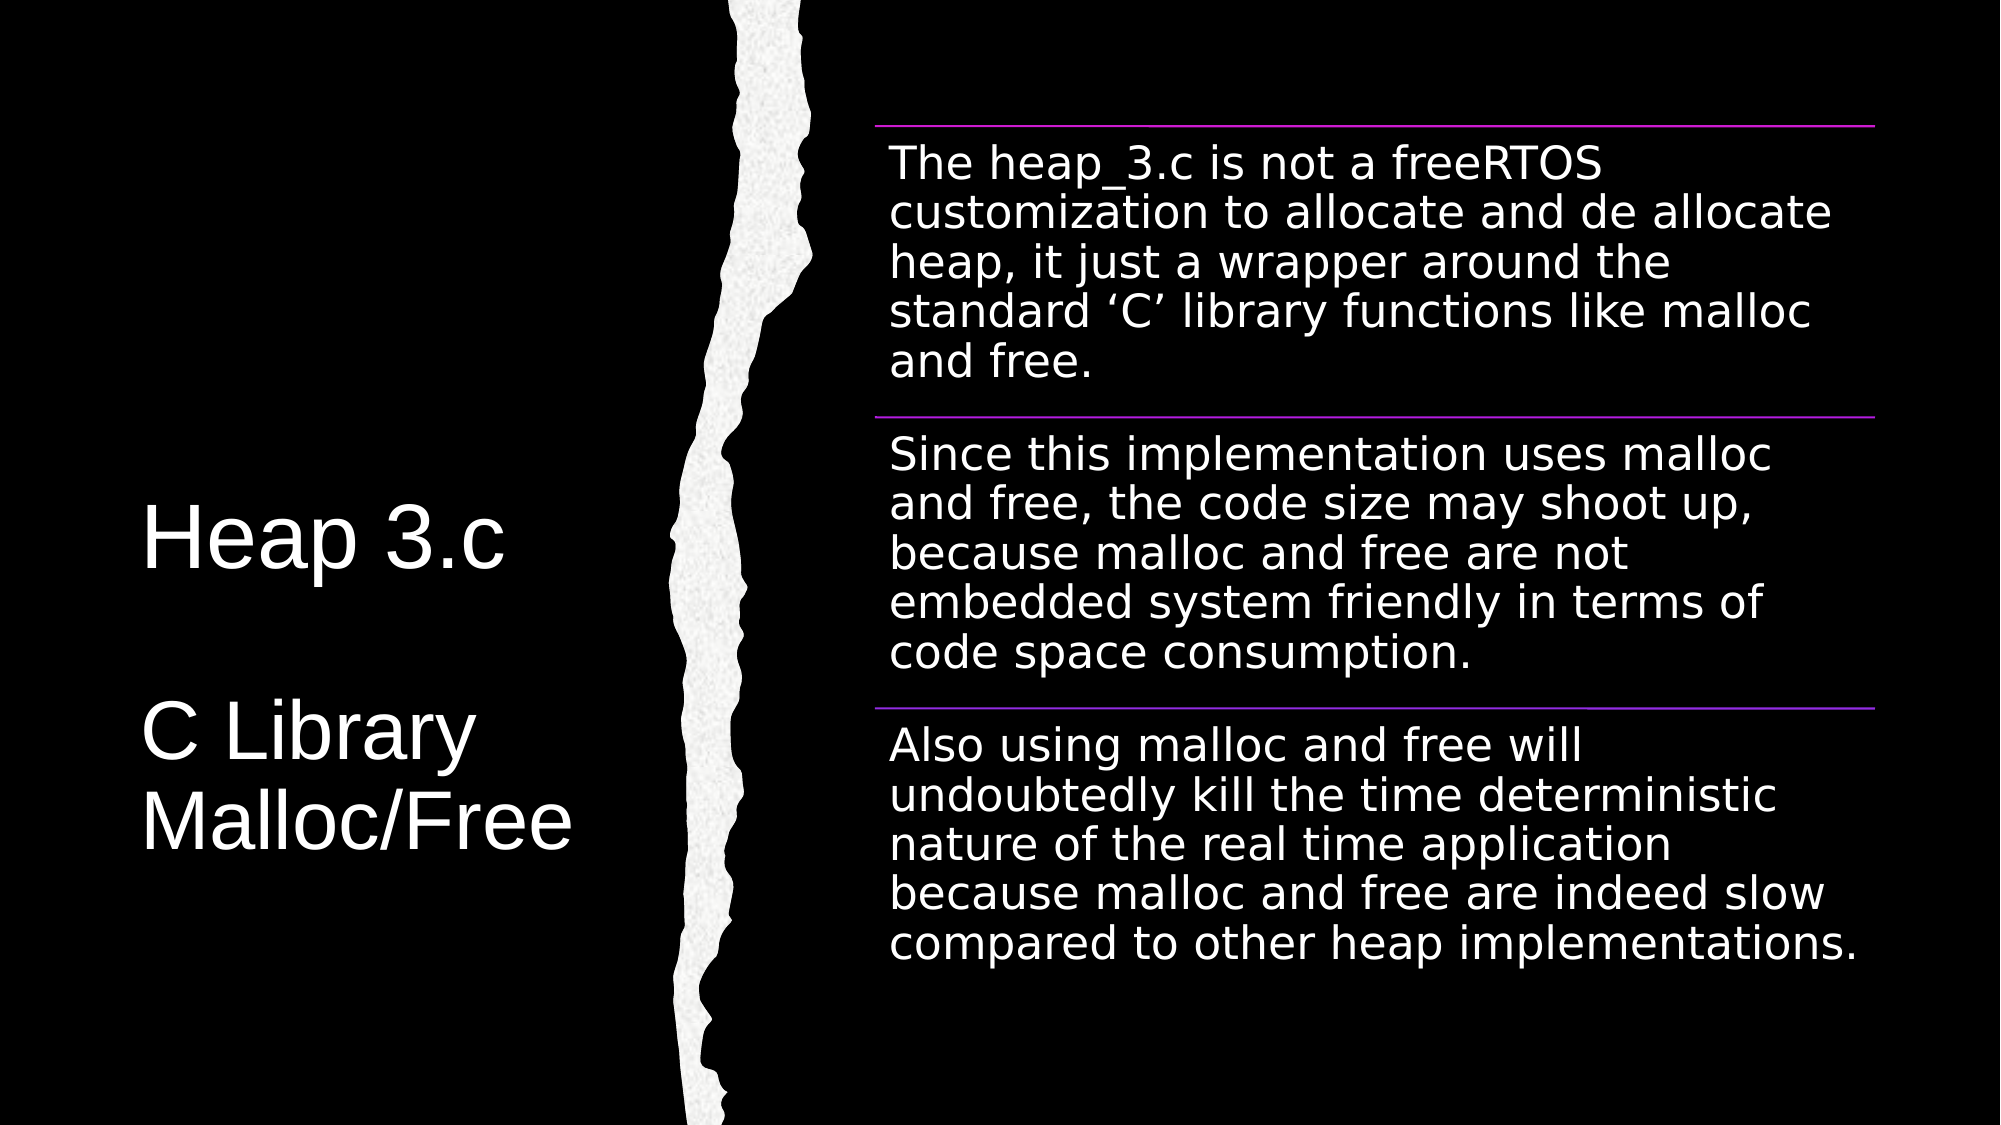

The heap_3.c is not a freeRTOS customization to allocate and de allocate heap, it just a wrapper around the standard ‘C’ library functions like malloc and free.
Since this implementation uses malloc and free, the code size may shoot up, because malloc and free are not embedded system friendly in terms of code space consumption.
Also using malloc and free will undoubtedly kill the time deterministic nature of the real time application because malloc and free are indeed slow compared to other heap implementations.
# Heap 3.c C Library Malloc/Free